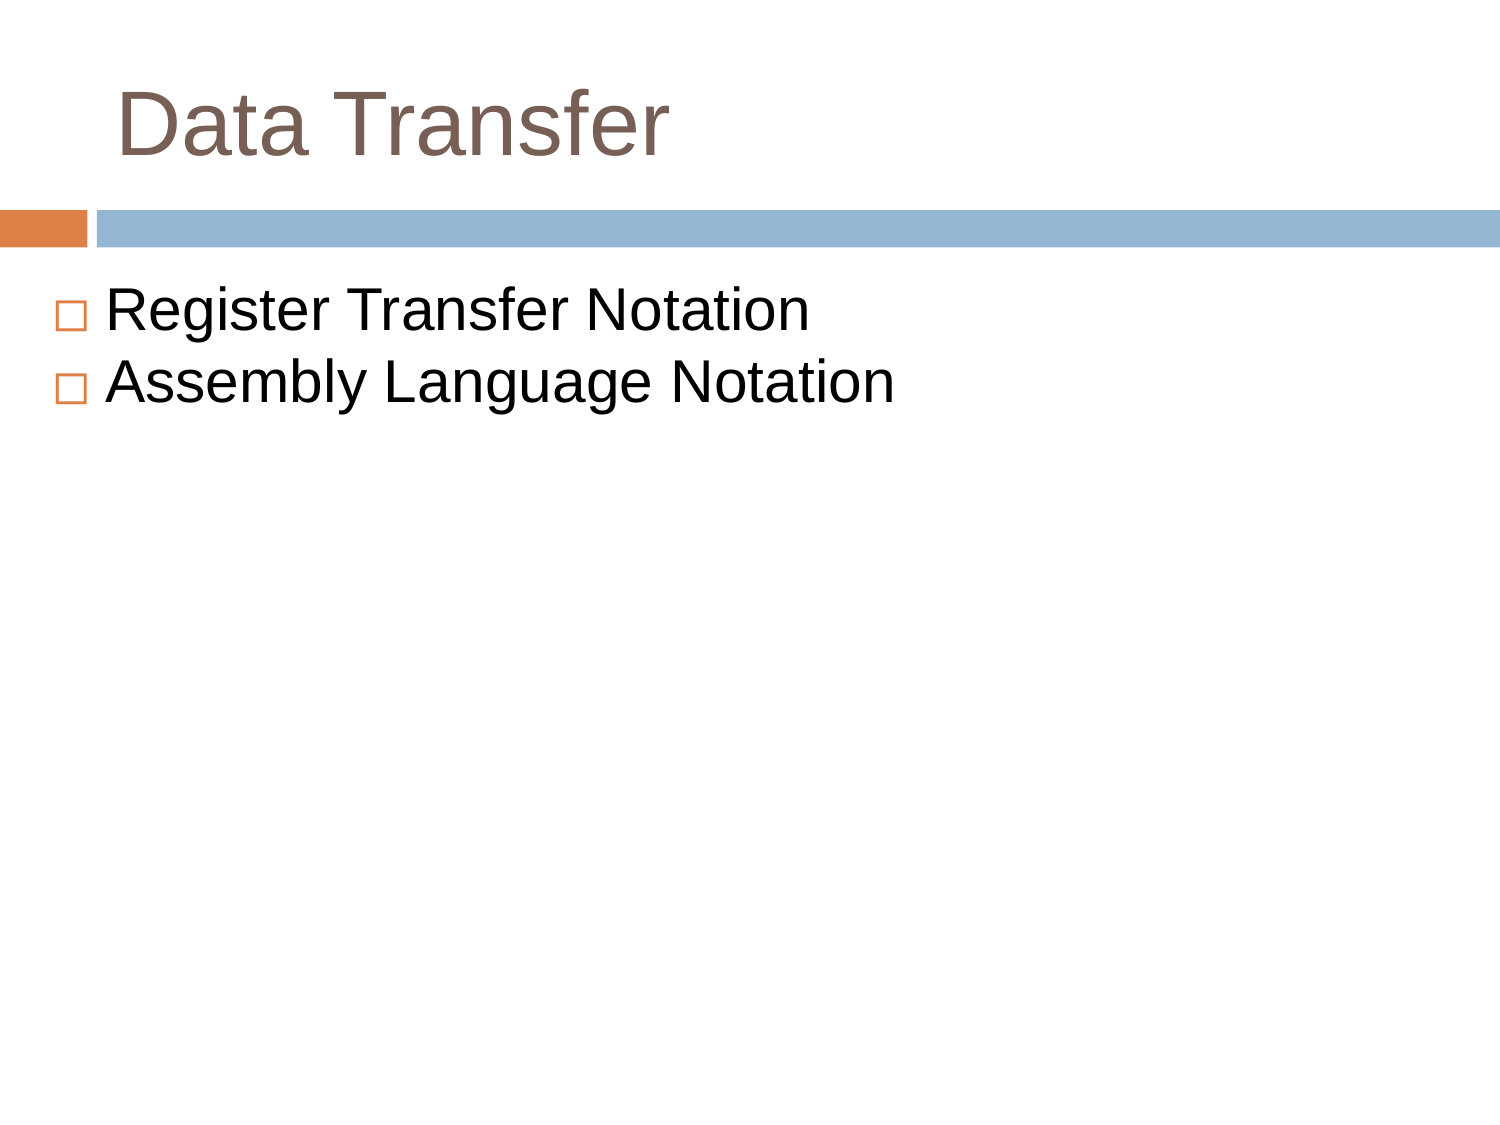

# Data Transfer
Register Transfer Notation
Assembly Language Notation